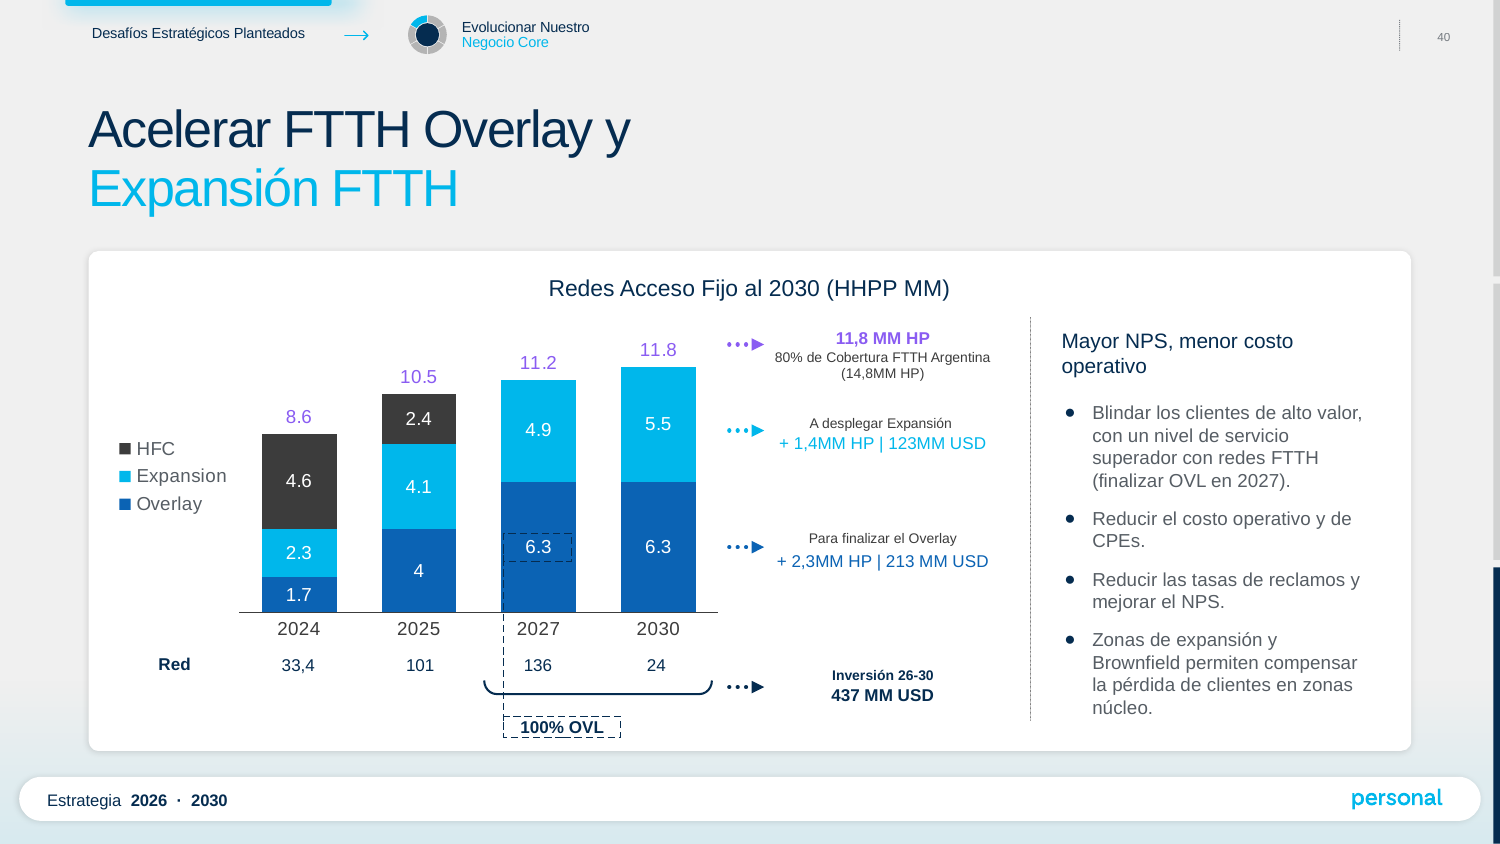

Acelerar FTTH Overlay y Expansión FTTH

Redes Acceso Fijo al 2030 (HHPP MM)

### Chart

| Category | Overlay | Expansion | HFC | Suma |
|---|---|---|---|---|
| 2024 | 1.7 | 2.3 | 4.6 | 8.6 |
| 2025 | 4.0 | 4.1 | 2.4 | 10.5 |
| 2027 | 6.3 | 4.9 | 0.0 | 11.2 |
| 2030 | 6.3 | 5.5 | 0.0 | 11.8 |
11,8 MM HP
80% de Cobertura FTTH Argentina (14,8MM HP)
Mayor NPS, menor costo operativo
Blindar los clientes de alto valor, con un nivel de servicio superador con redes FTTH (finalizar OVL en 2027).
Reducir el costo operativo y de CPEs.
Reducir las tasas de reclamos y mejorar el NPS.
Zonas de expansión y Brownfield permiten compensar la pérdida de clientes en zonas núcleo.
A desplegar Expansión
+ 1,4MM HP | 123MM USD
Para finalizar el Overlay

+ 2,3MM HP | 213 MM USD

Red
101
33,4
136
24
Inversión 26-30
437 MM USD
100% OVL